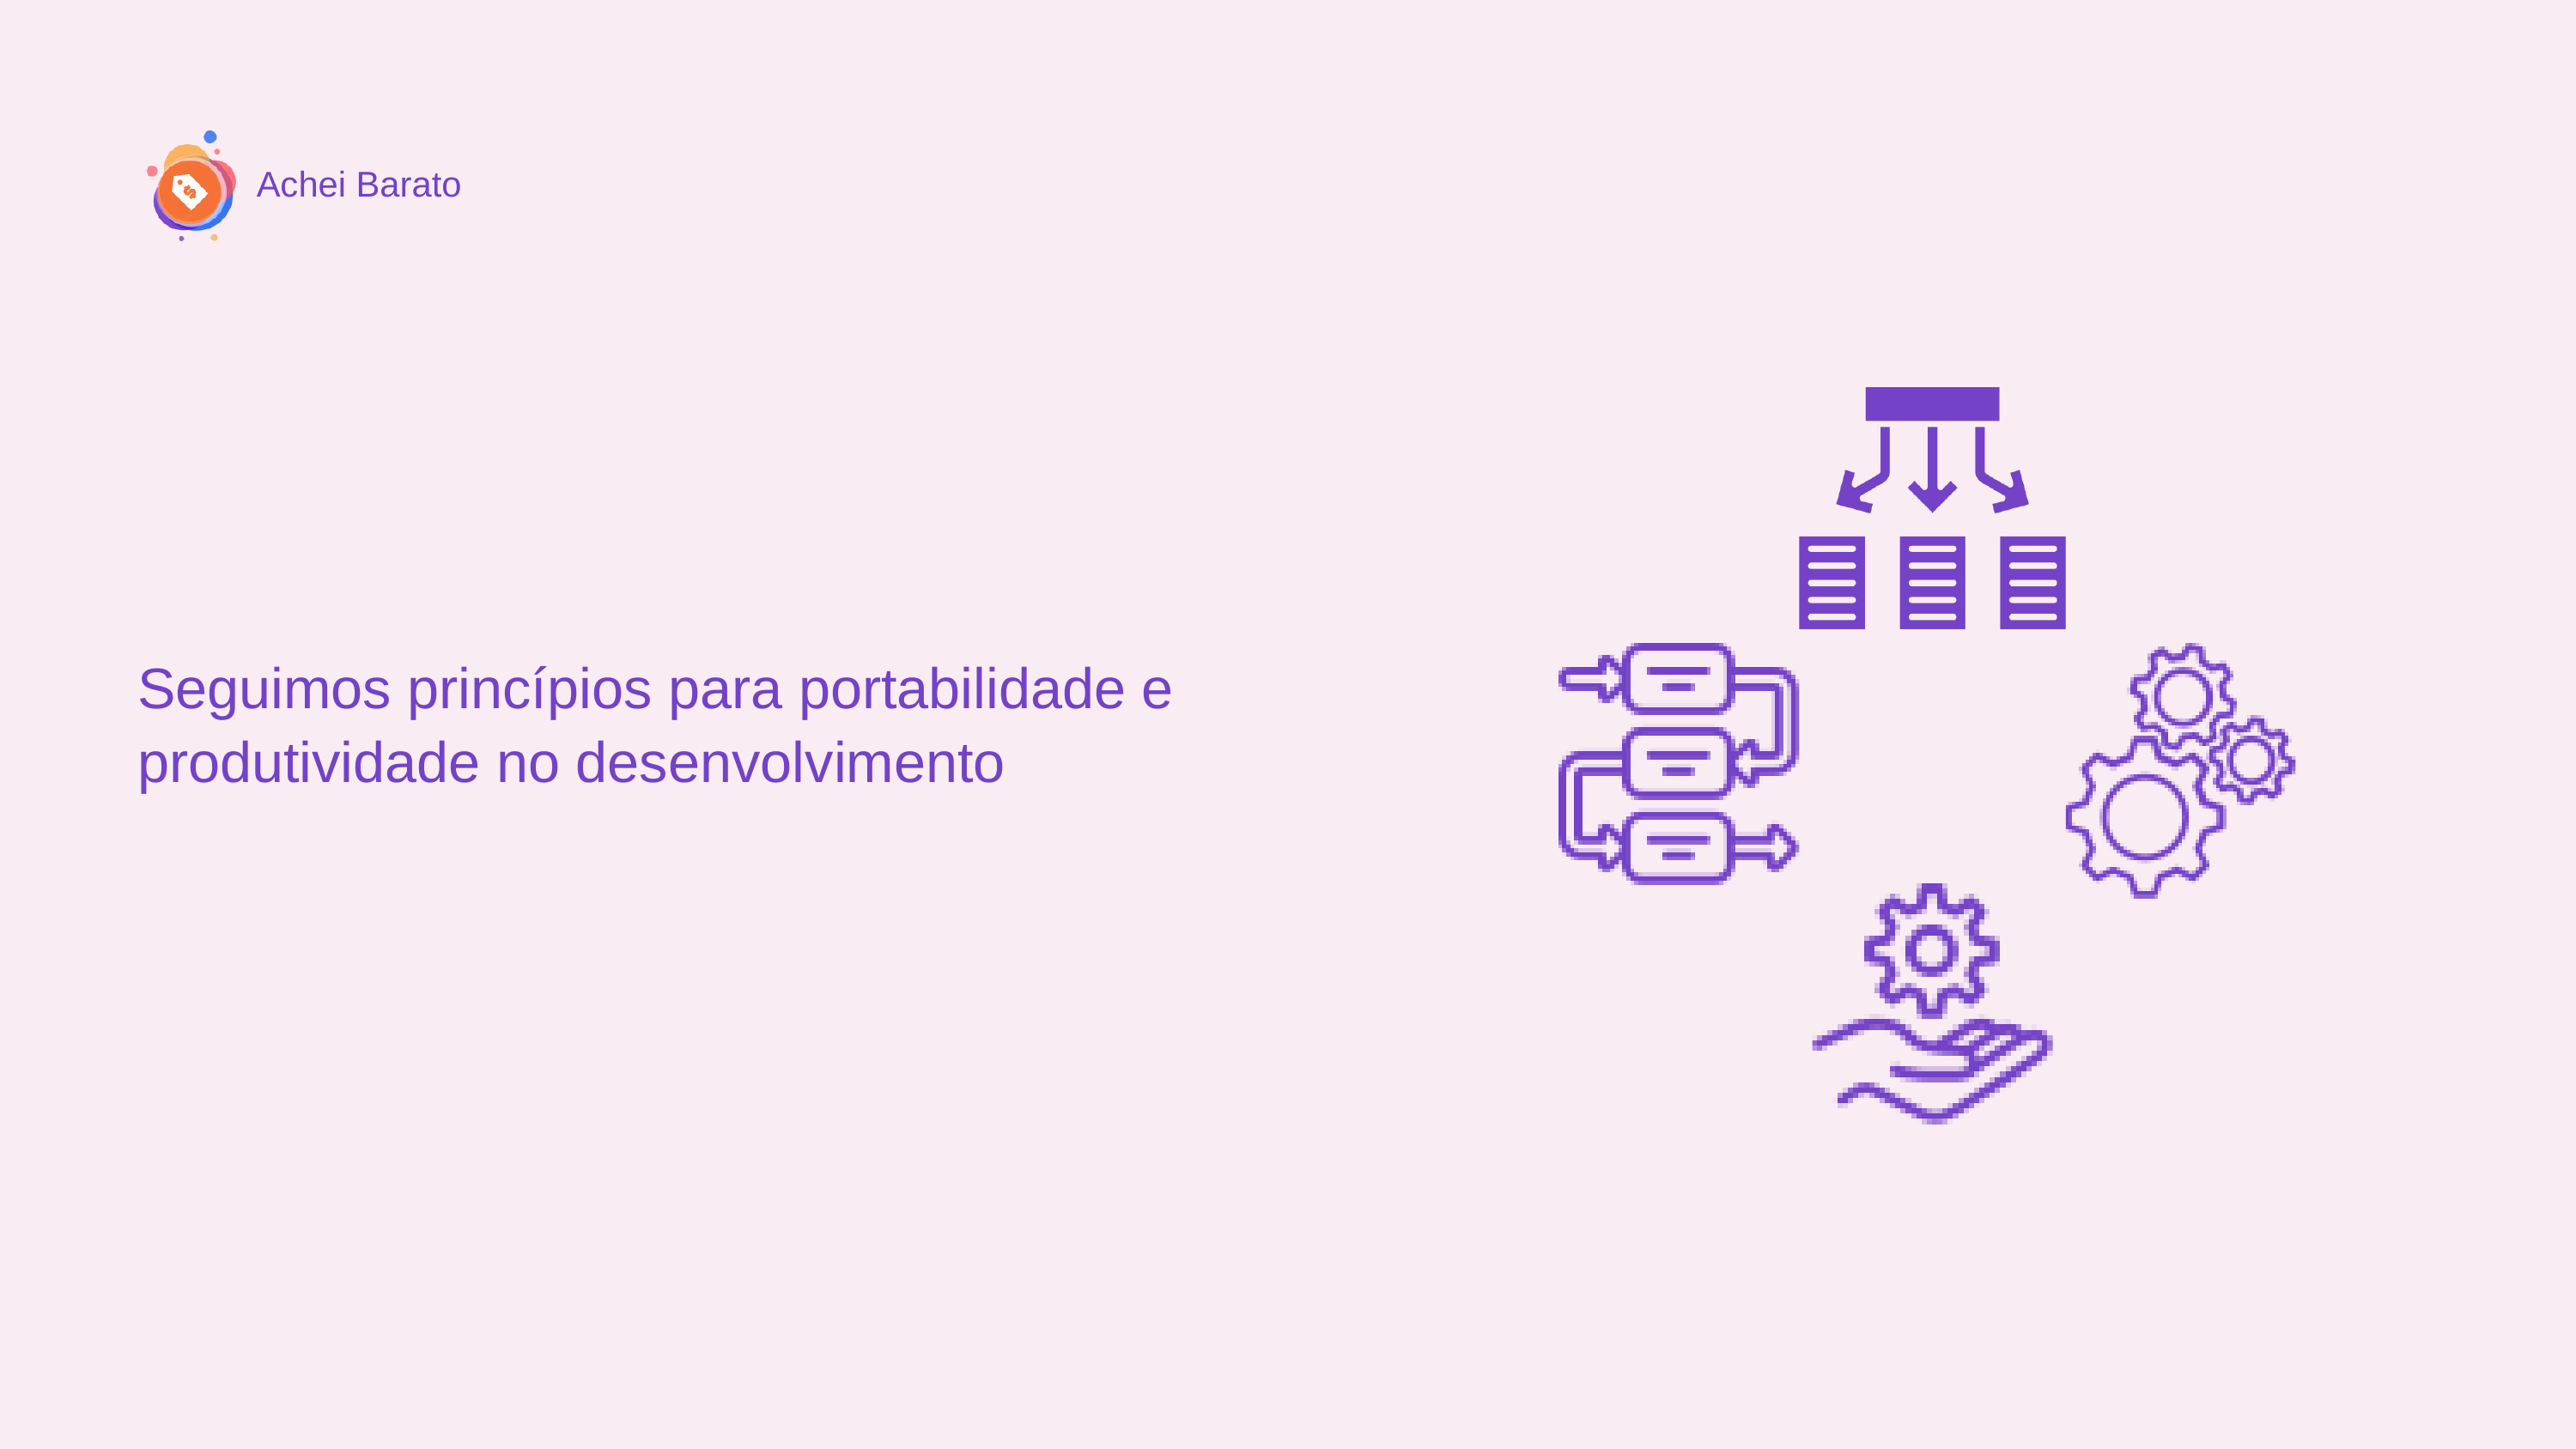

Achei Barato

Seguimos princípios para portabilidade e produtividade no desenvolvimento